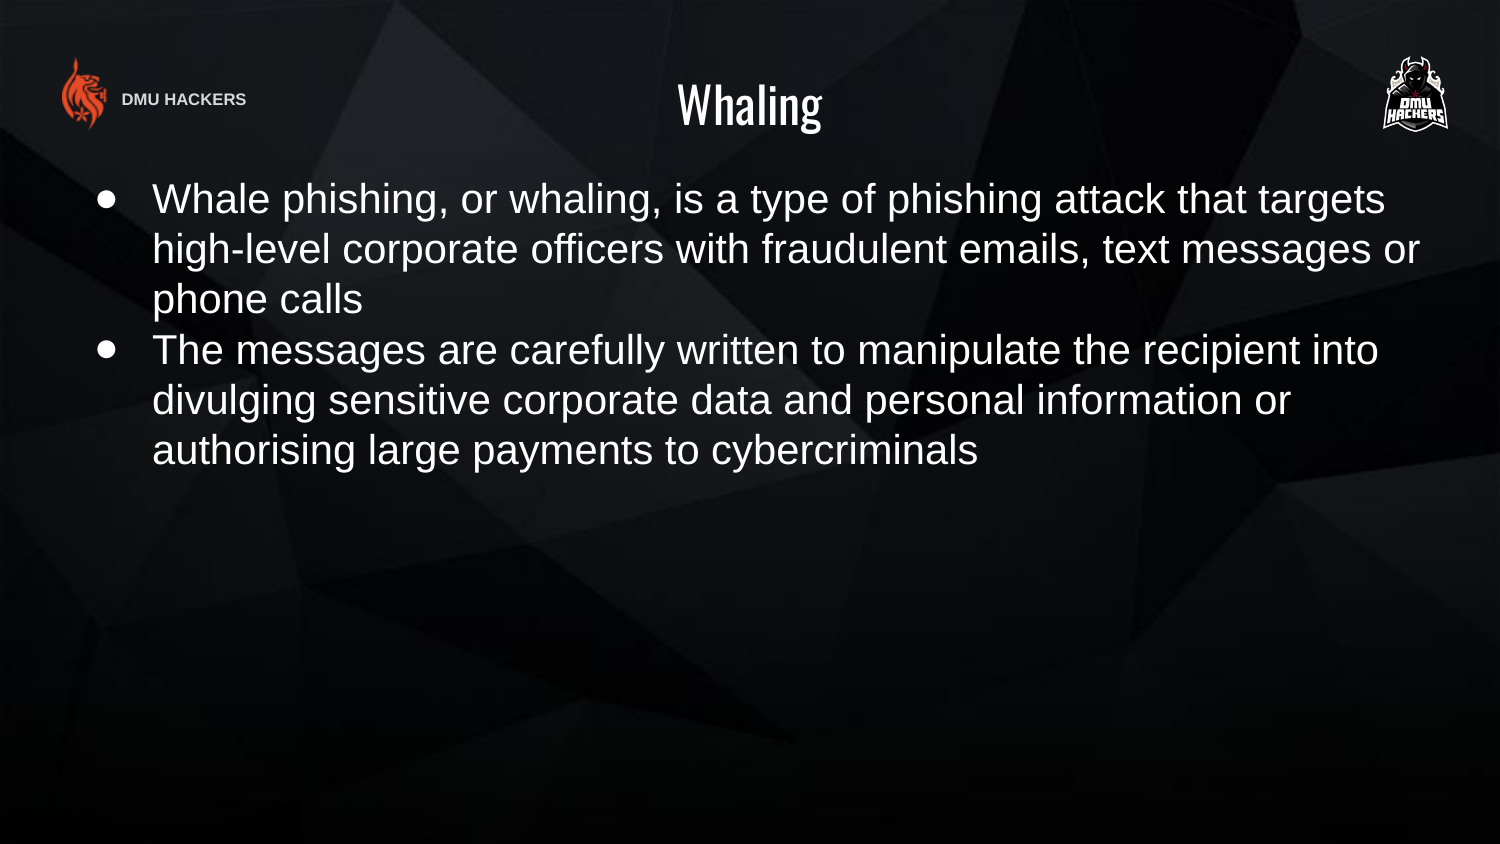

Whaling
DMU HACKERS
Whale phishing, or whaling, is a type of phishing attack that targets high-level corporate officers with fraudulent emails, text messages or phone calls
The messages are carefully written to manipulate the recipient into divulging sensitive corporate data and personal information or authorising large payments to cybercriminals